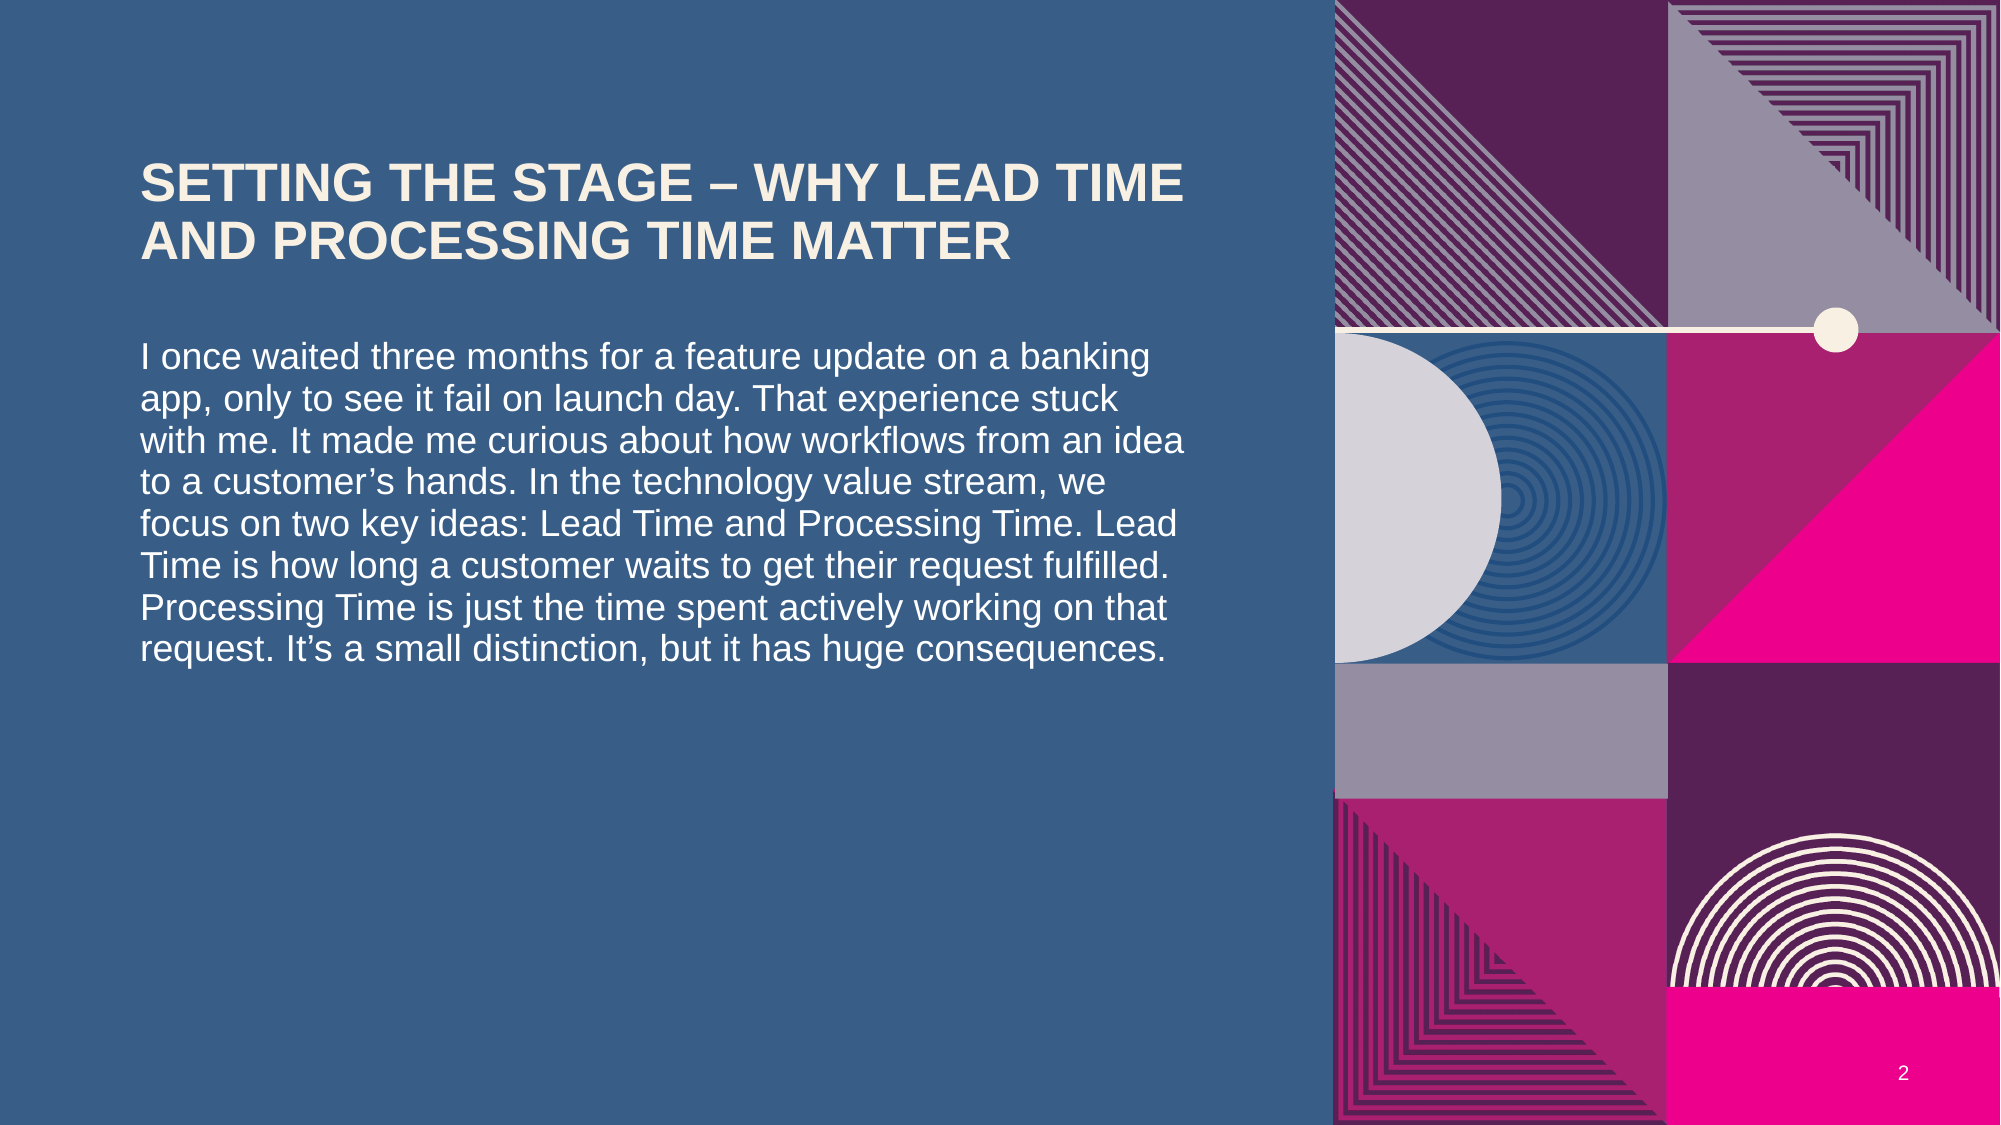

# Setting the Stage – Why Lead Time and Processing Time Matter
I once waited three months for a feature update on a banking app, only to see it fail on launch day. That experience stuck with me. It made me curious about how workflows from an idea to a customer’s hands. In the technology value stream, we focus on two key ideas: Lead Time and Processing Time. Lead Time is how long a customer waits to get their request fulfilled. Processing Time is just the time spent actively working on that request. It’s a small distinction, but it has huge consequences.
2